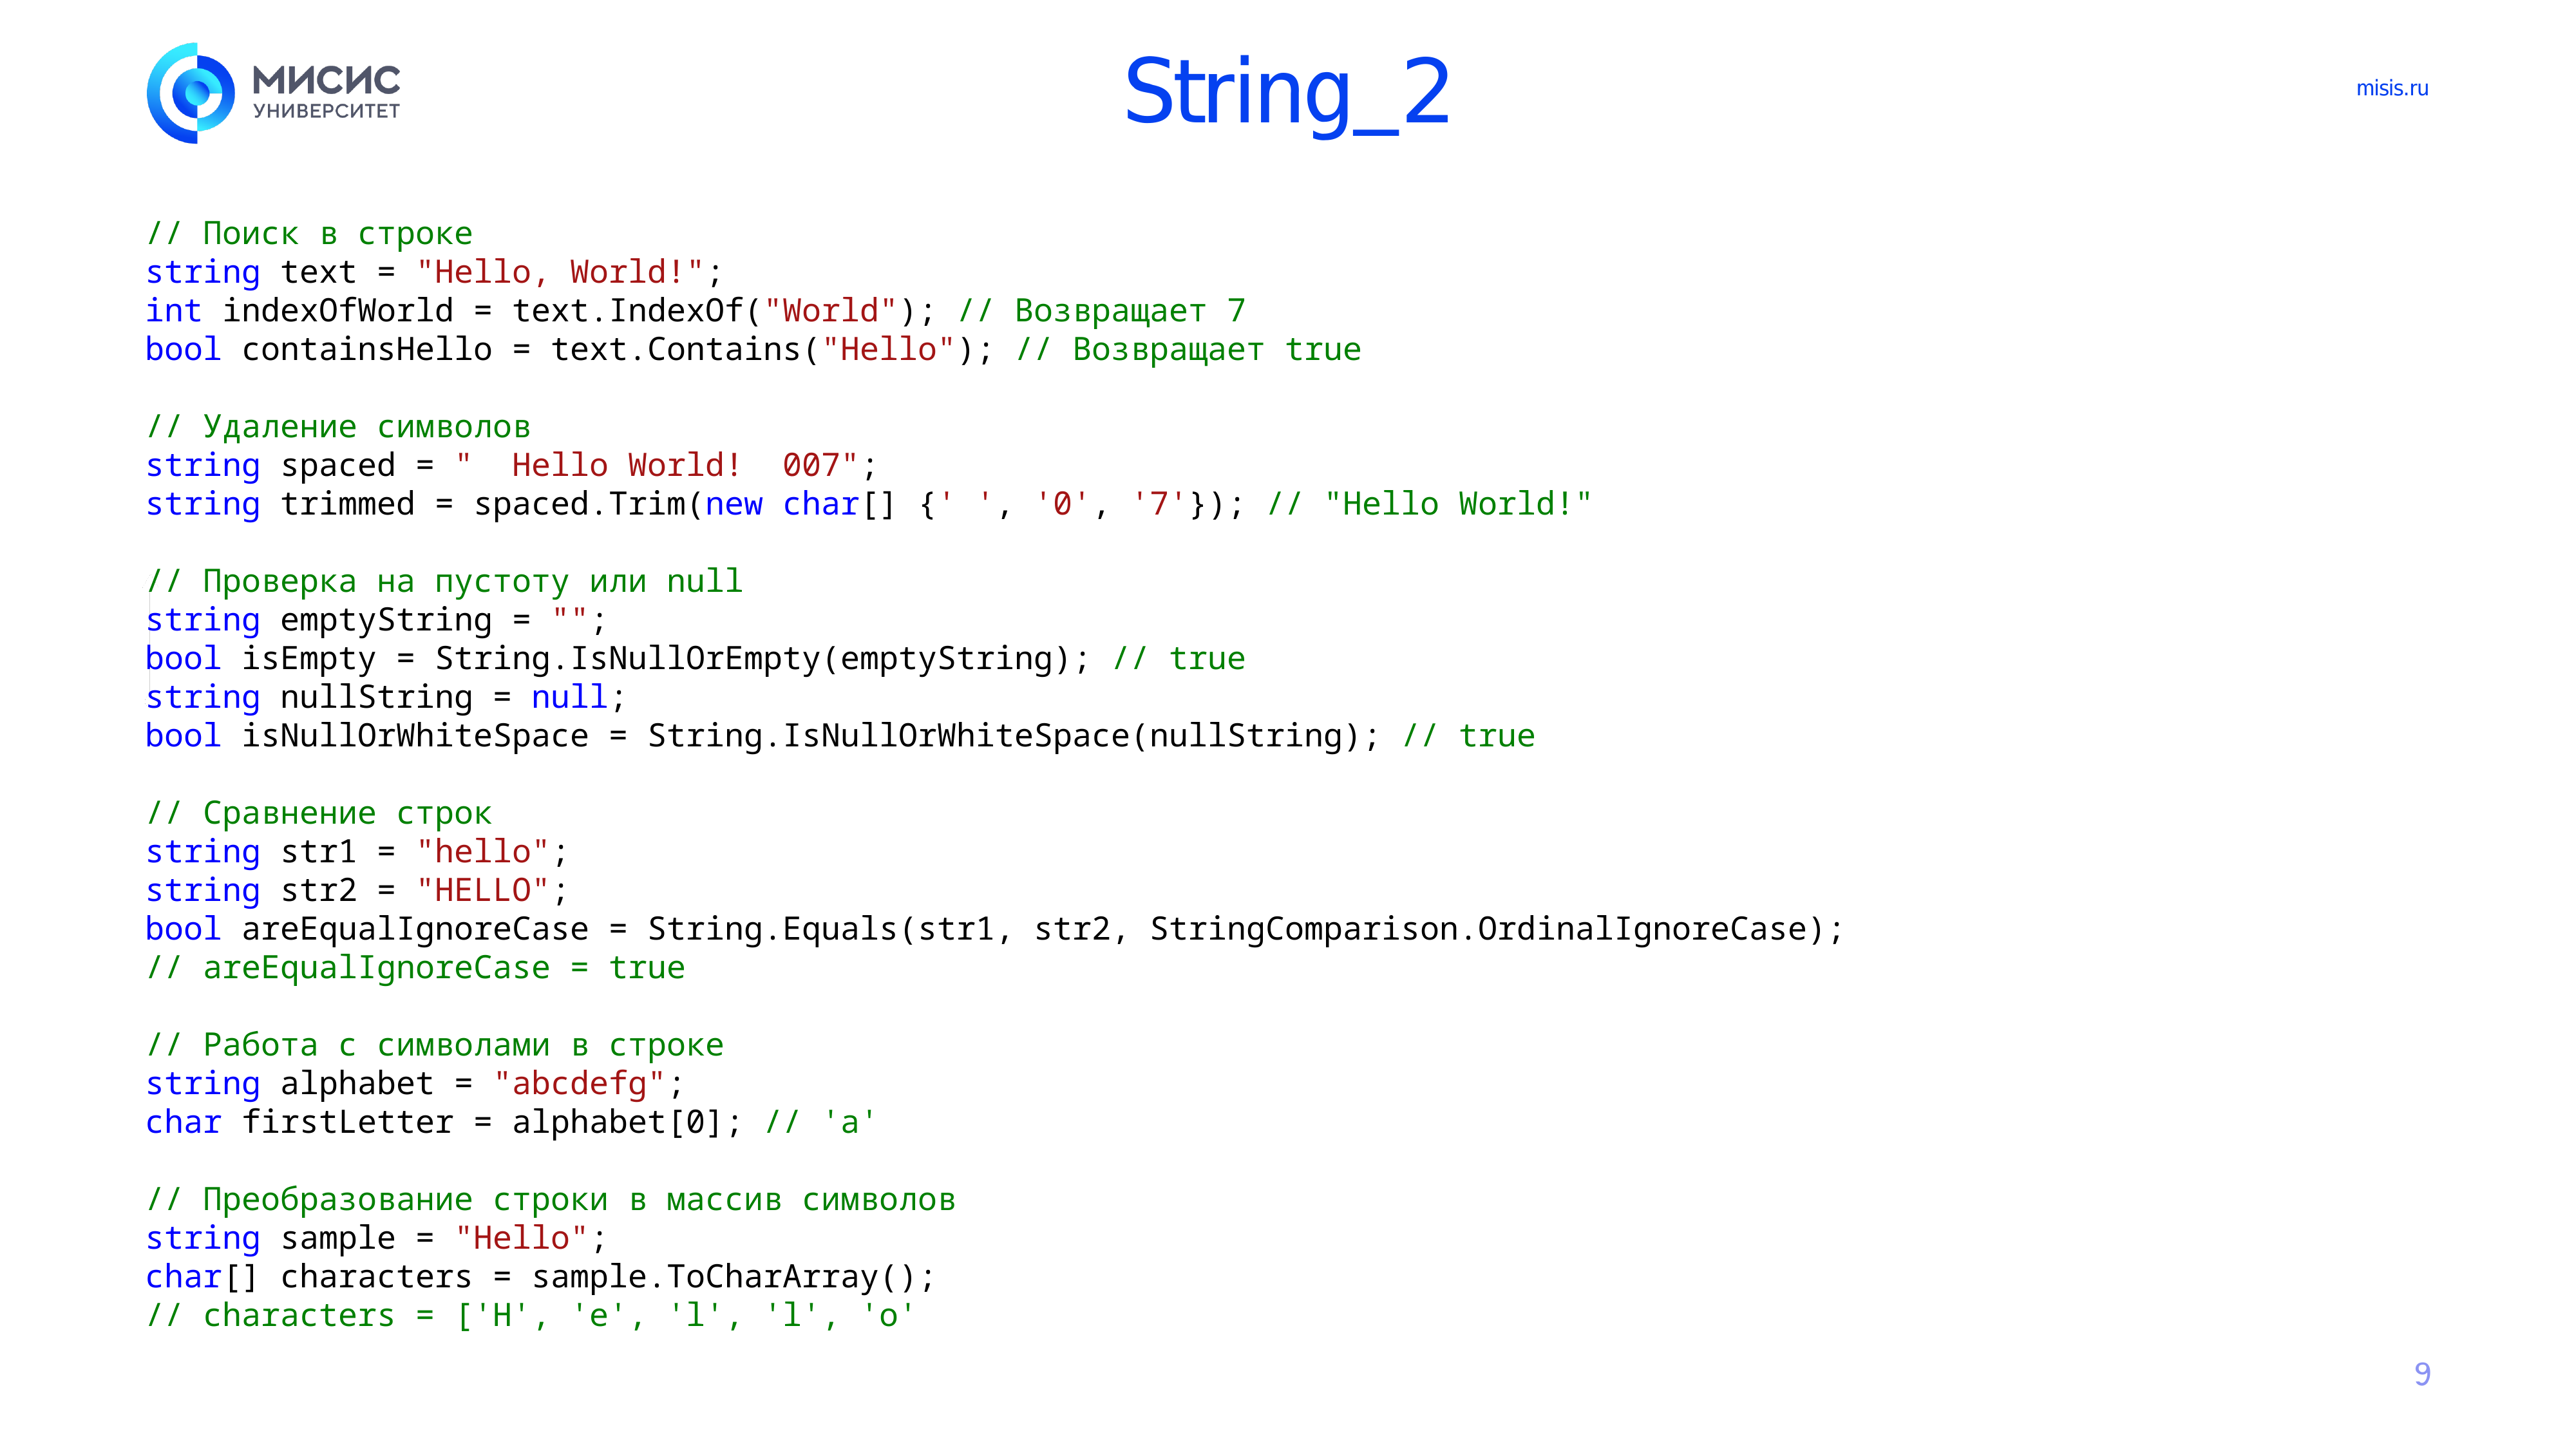

# String_2
// Поиск в строке
string text = "Hello, World!";
int indexOfWorld = text.IndexOf("World"); // Возвращает 7
bool containsHello = text.Contains("Hello"); // Возвращает true

// Удаление символов
string spaced = "  Hello World!  007";
string trimmed = spaced.Trim(new char[] {' ', '0', '7'}); // "Hello World!"

// Проверка на пустоту или null
string emptyString = "";
bool isEmpty = String.IsNullOrEmpty(emptyString); // true
string nullString = null;
bool isNullOrWhiteSpace = String.IsNullOrWhiteSpace(nullString); // true

// Сравнение строк
string str1 = "hello";
string str2 = "HELLO";
bool areEqualIgnoreCase = String.Equals(str1, str2, StringComparison.OrdinalIgnoreCase);
// areEqualIgnoreCase = true

// Работа с символами в строке
string alphabet = "abcdefg";
char firstLetter = alphabet[0]; // 'a'

// Преобразование строки в массив символов
string sample = "Hello";
char[] characters = sample.ToCharArray();
// characters = ['H', 'e', 'l', 'l', 'o'
9